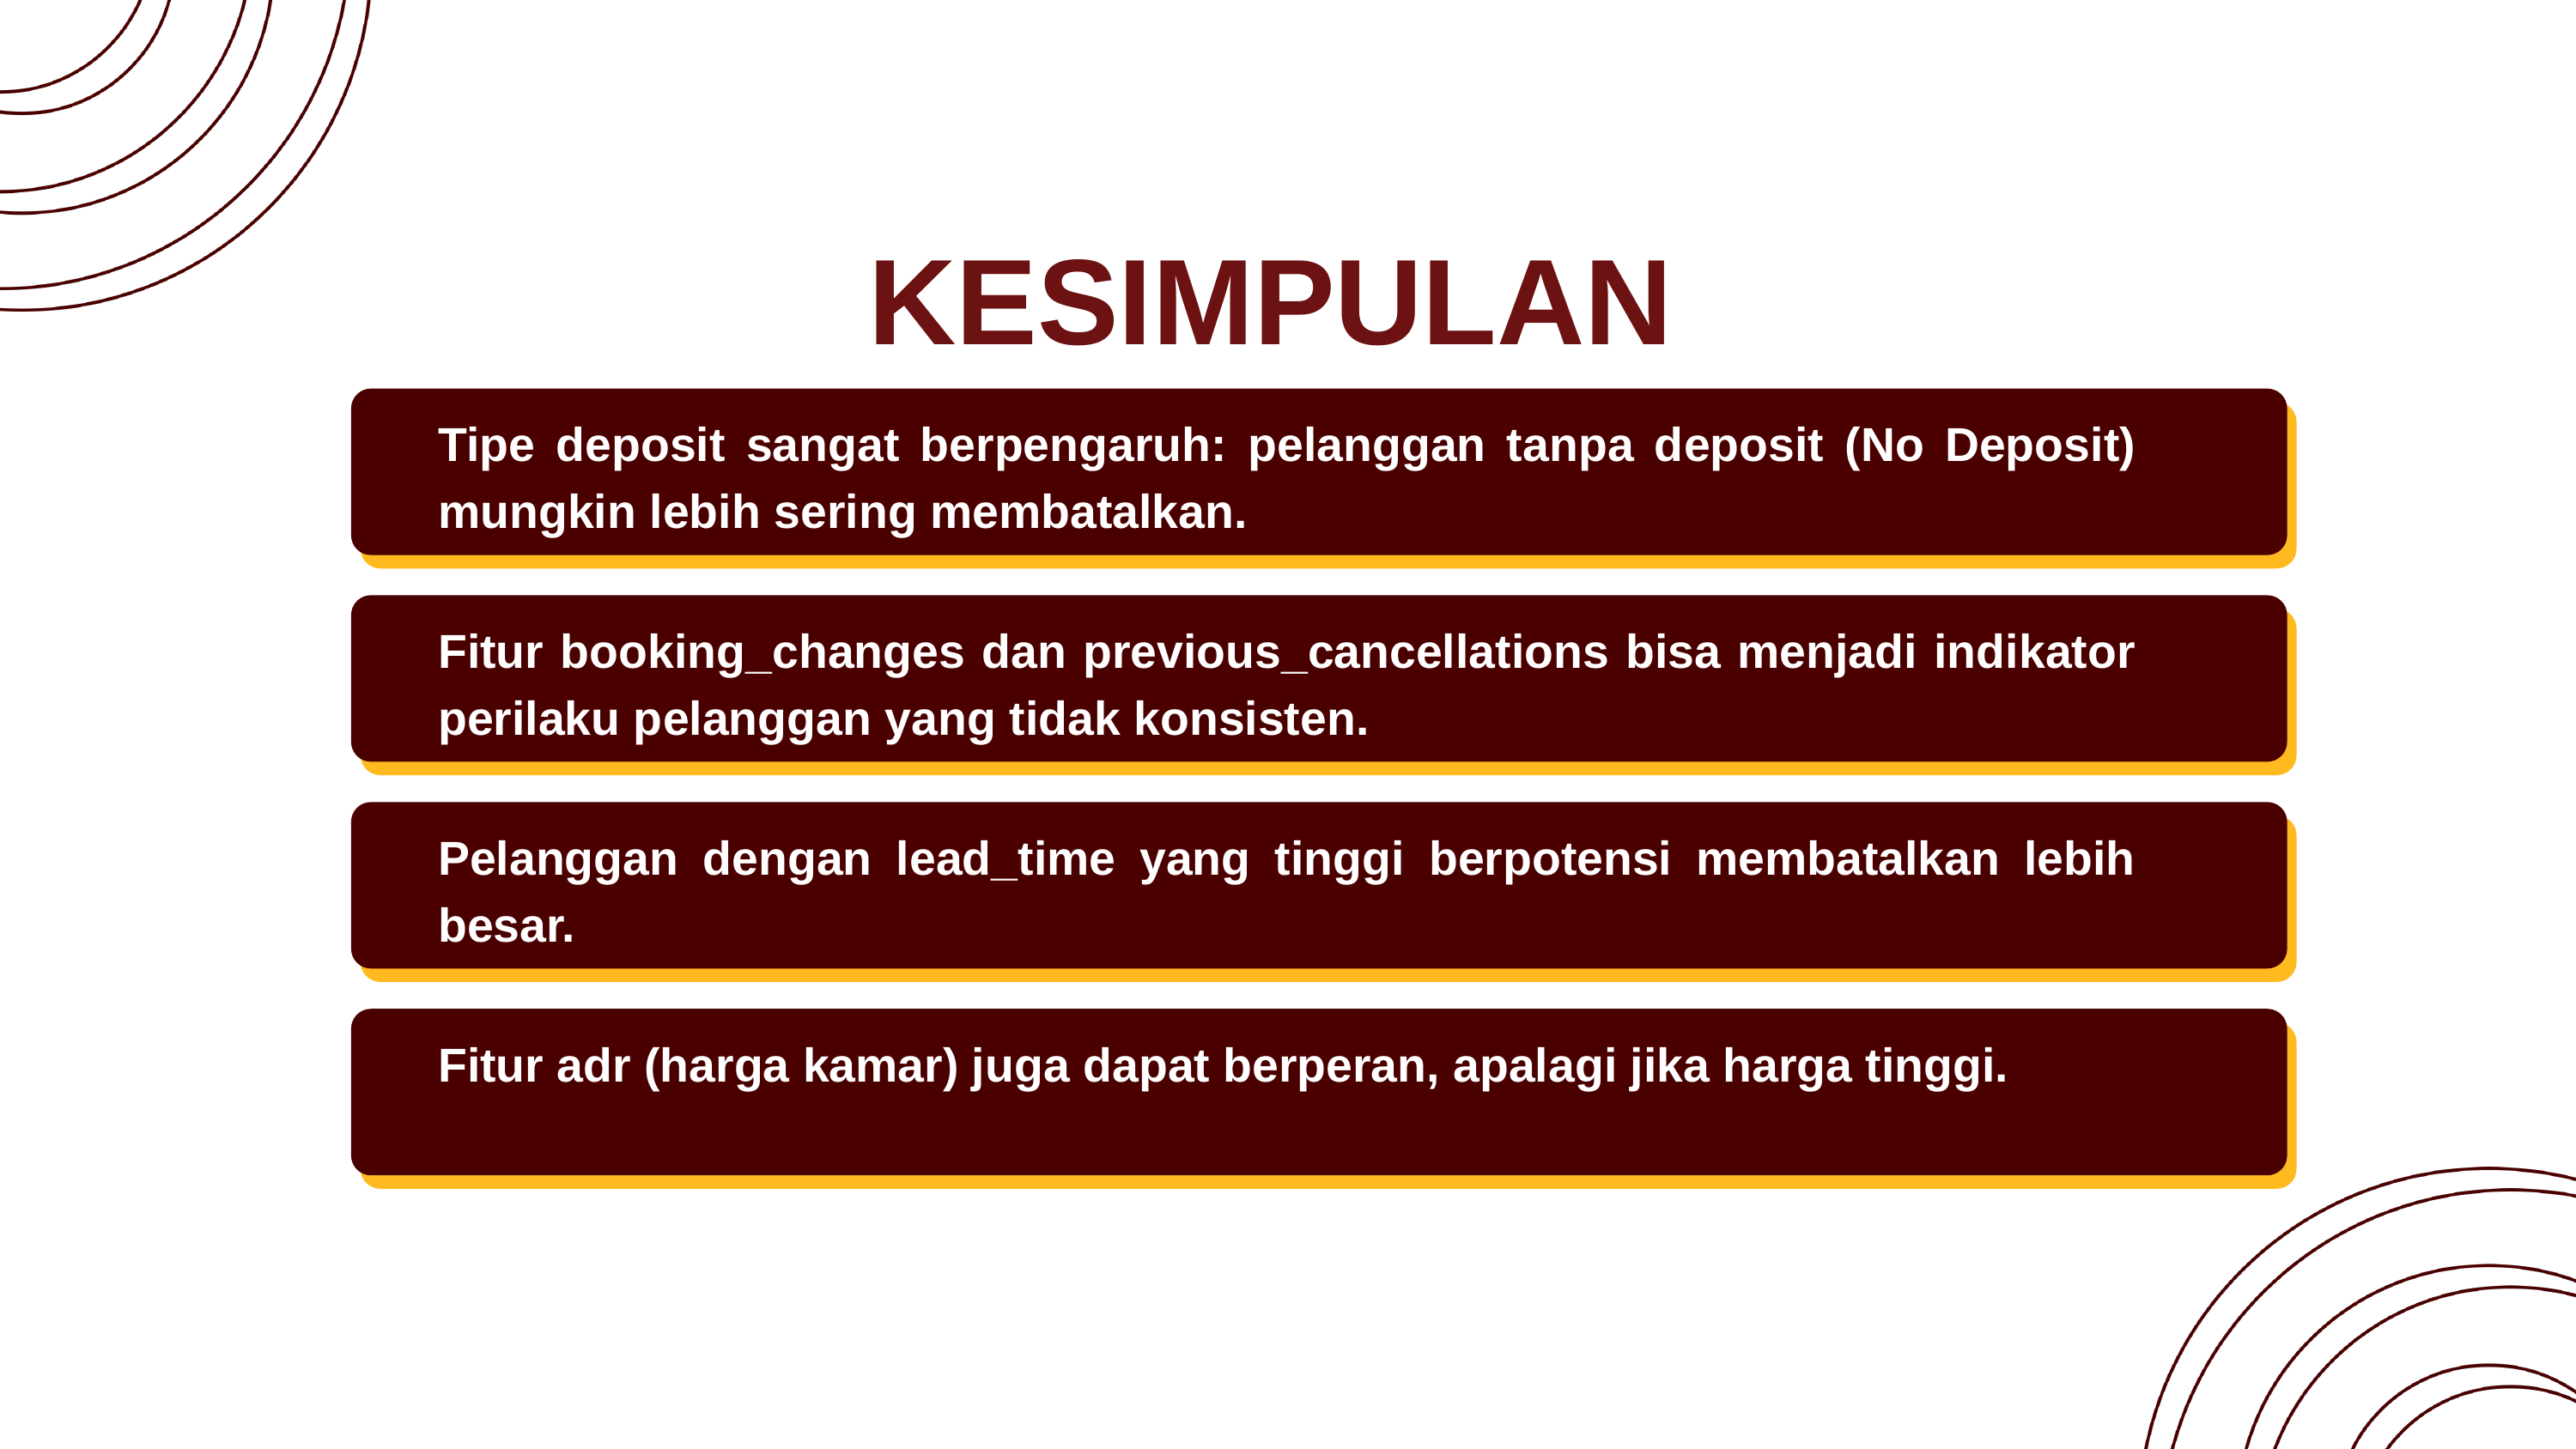

KESIMPULAN

Tipe deposit sangat berpengaruh: pelanggan tanpa deposit (No Deposit) mungkin lebih sering membatalkan.

Fitur booking_changes dan previous_cancellations bisa menjadi indikator perilaku pelanggan yang tidak konsisten.

Pelanggan dengan lead_time yang tinggi berpotensi membatalkan lebih besar.

Fitur adr (harga kamar) juga dapat berperan, apalagi jika harga tinggi.